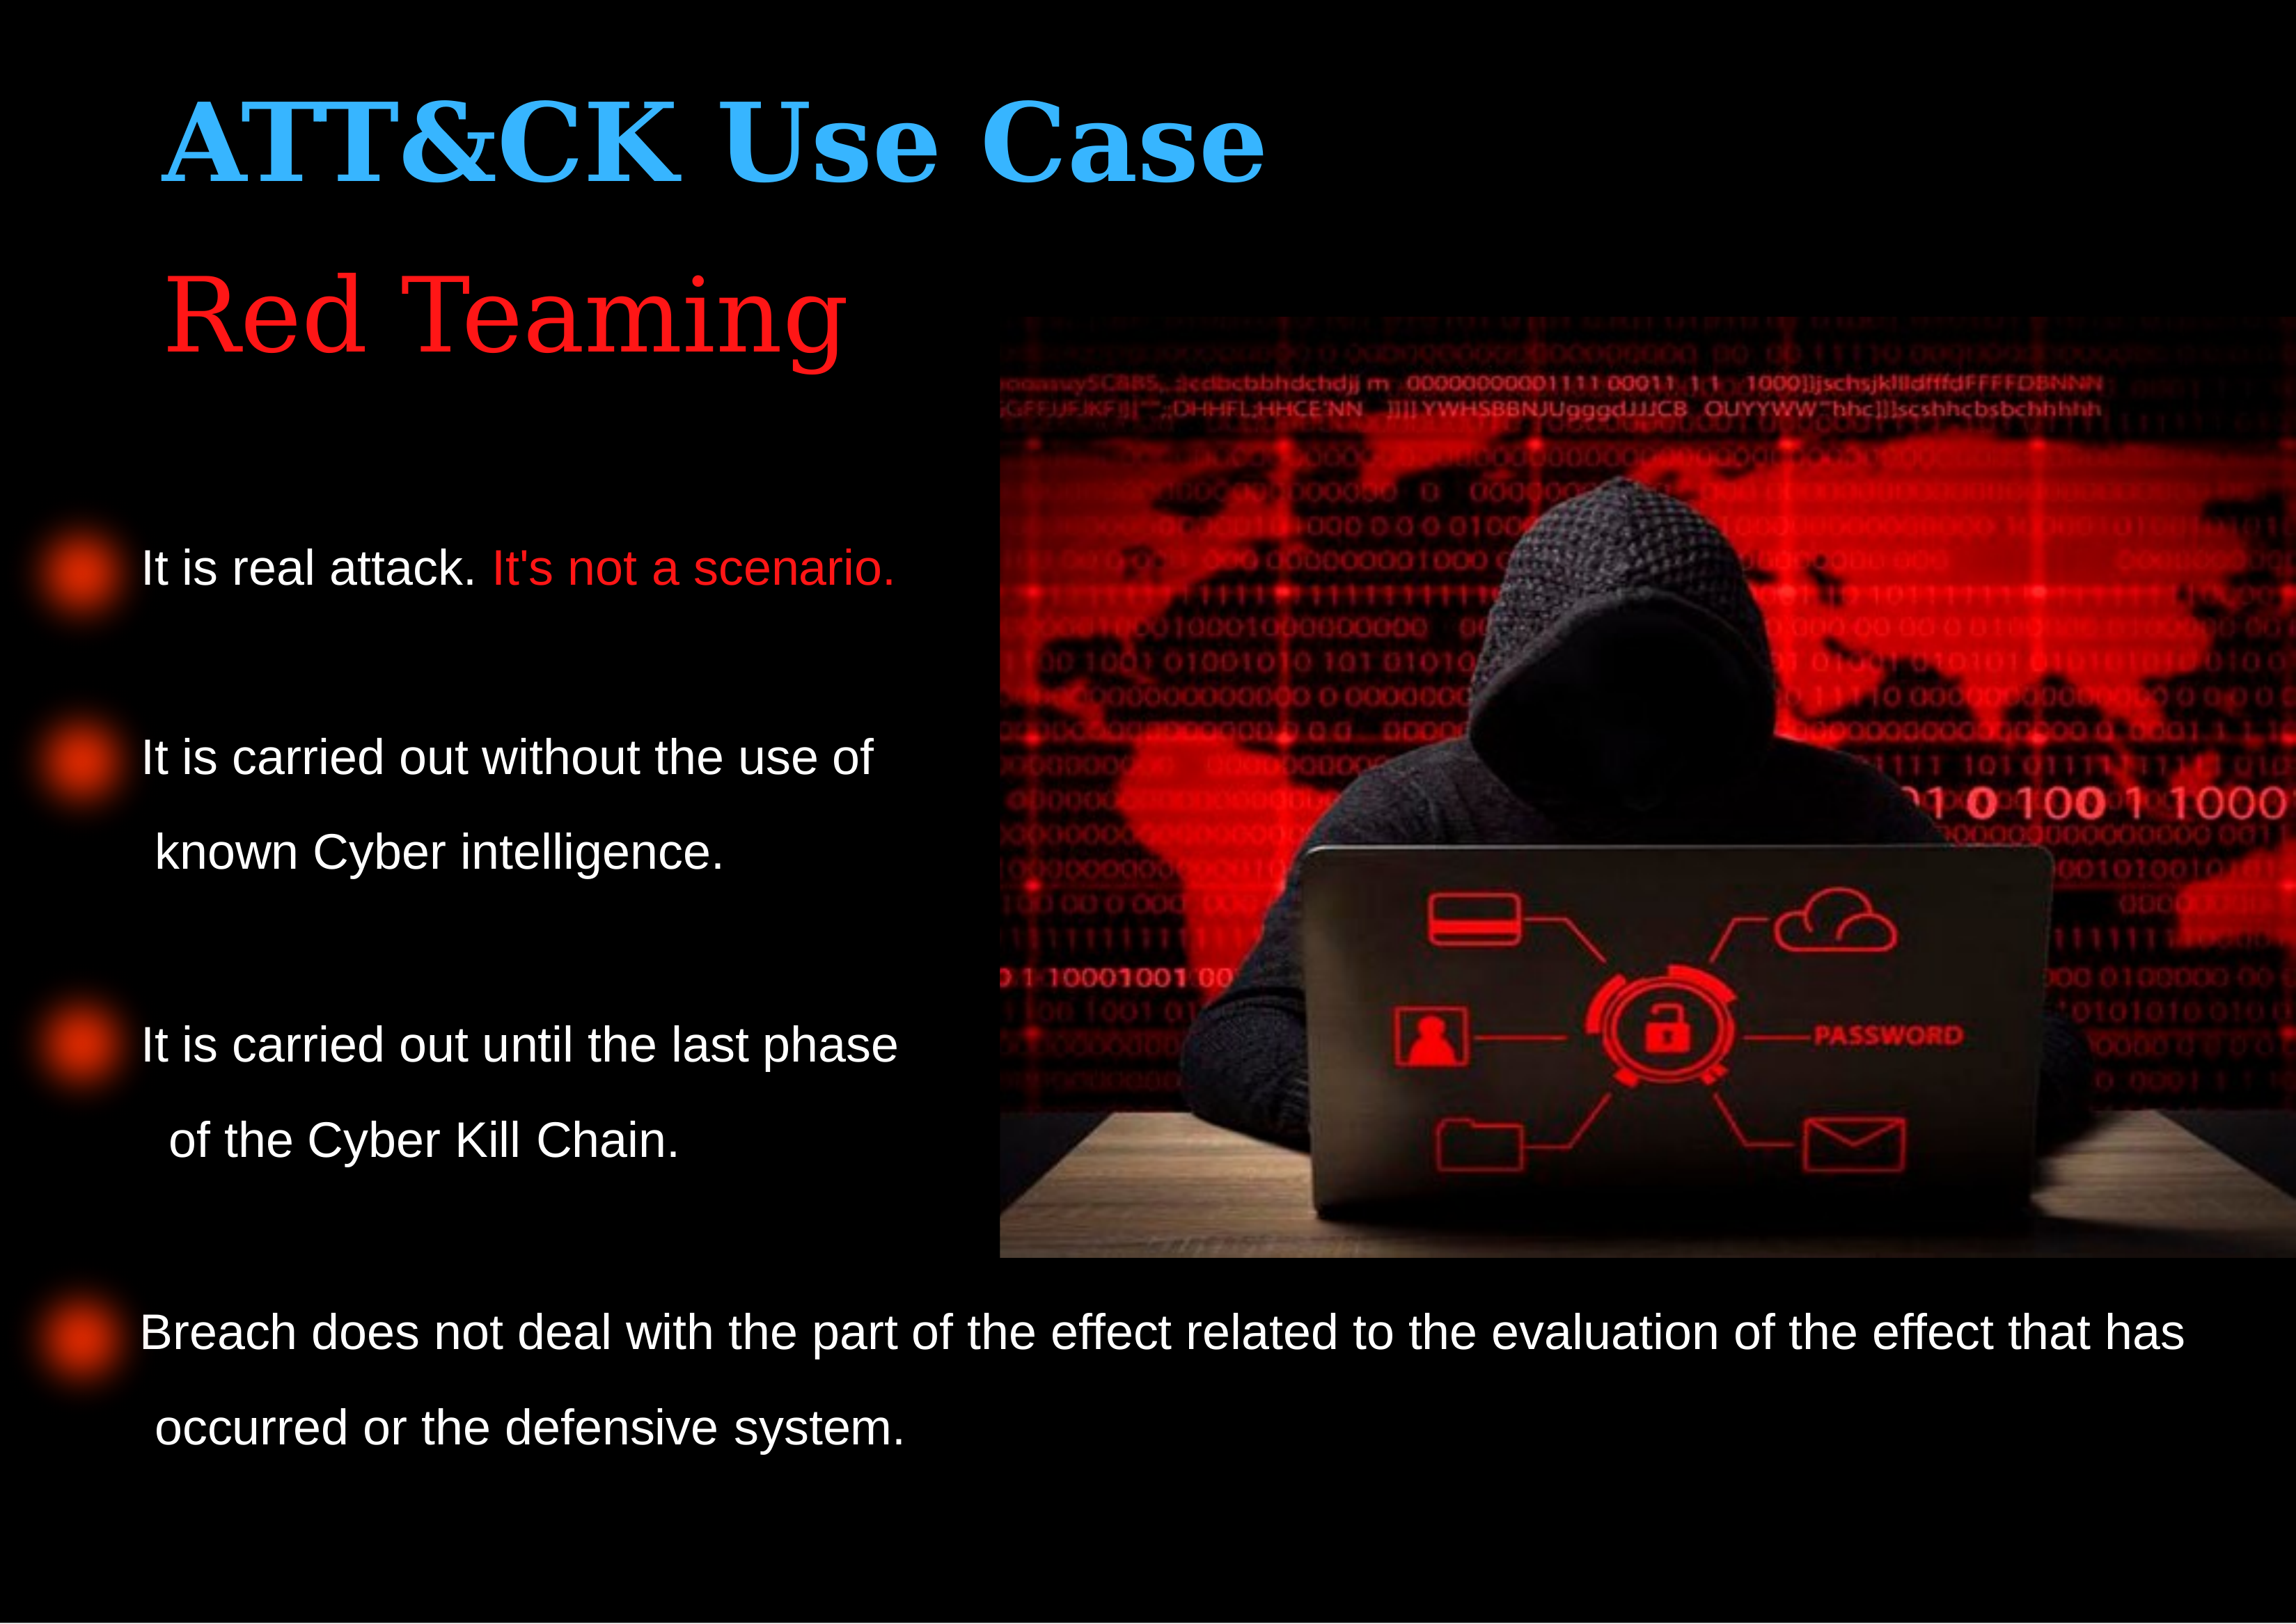

# ATT&CK Use Case
Red Teaming

It is real attack. It's not a scenario.

It is carried out without the use of  known Cyber intelligence.

It is carried out until the last phase  of the Cyber Kill Chain.

Breach does not deal with the part of the effect related to the evaluation of the effect that has  occurred or the defensive system.